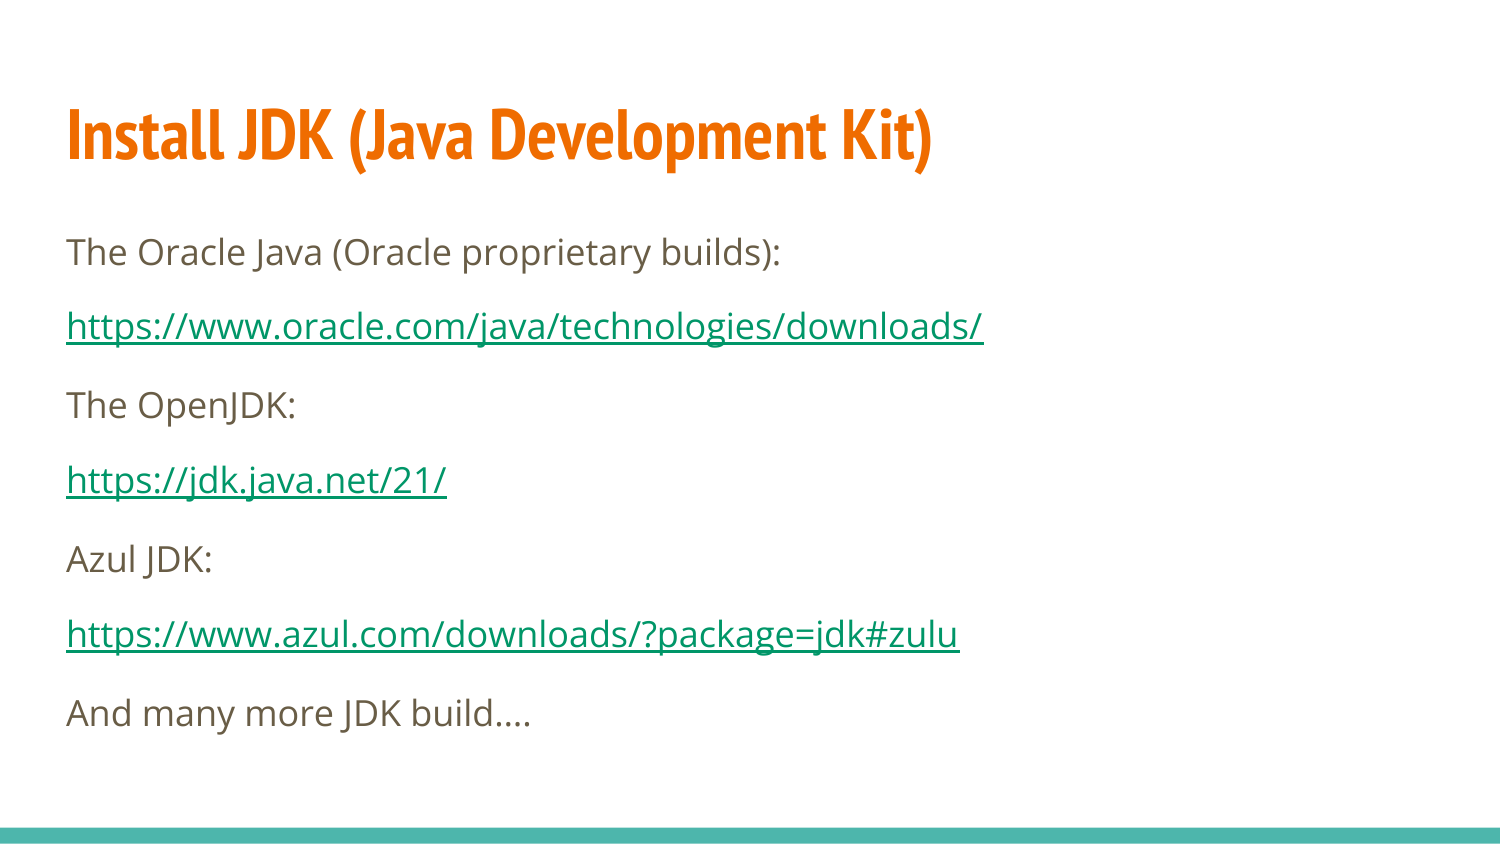

# Install JDK (Java Development Kit)
The Oracle Java (Oracle proprietary builds):
https://www.oracle.com/java/technologies/downloads/
The OpenJDK:
https://jdk.java.net/21/
Azul JDK:
https://www.azul.com/downloads/?package=jdk#zulu
And many more JDK build….